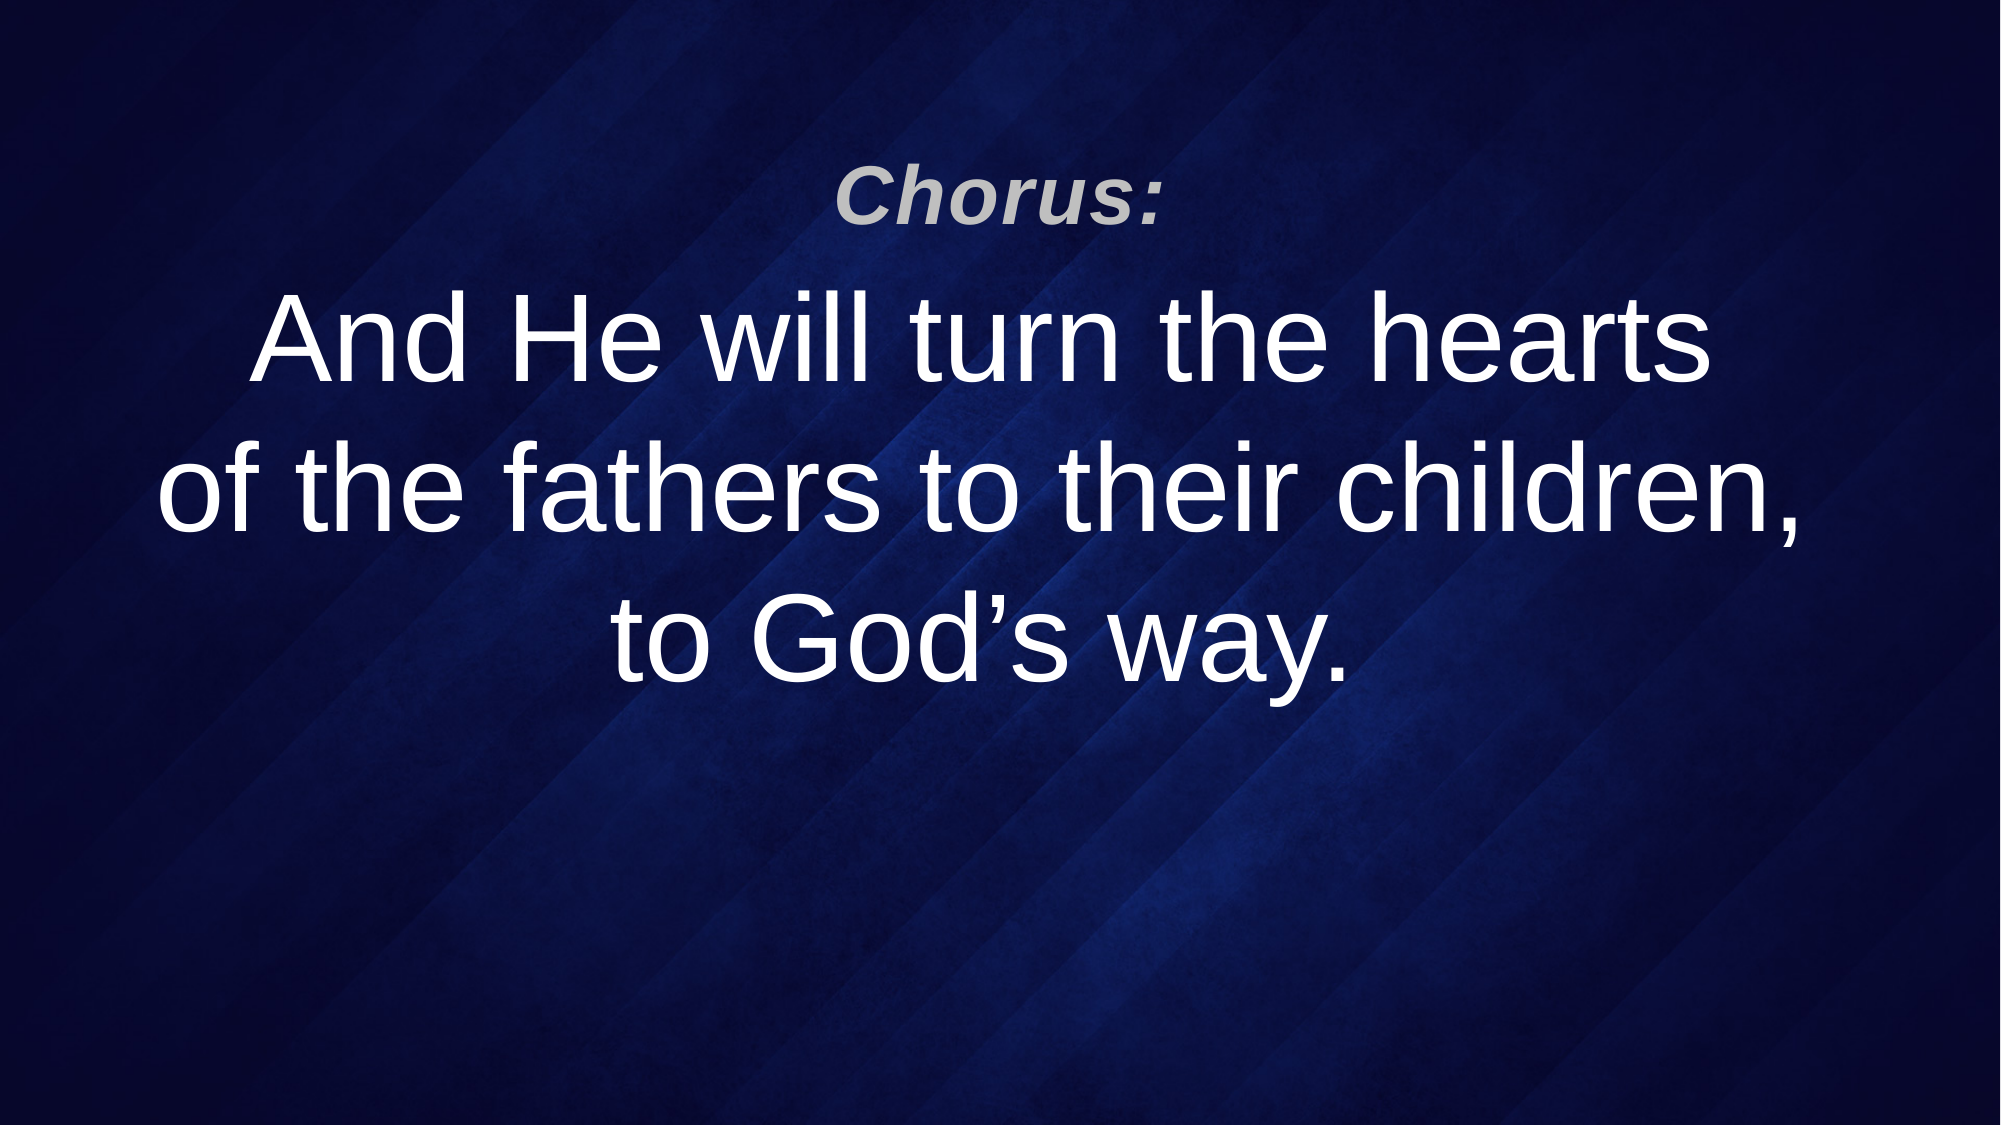

Chorus:
# And He will turn the hearts of the fathers to their children, to God’s way.